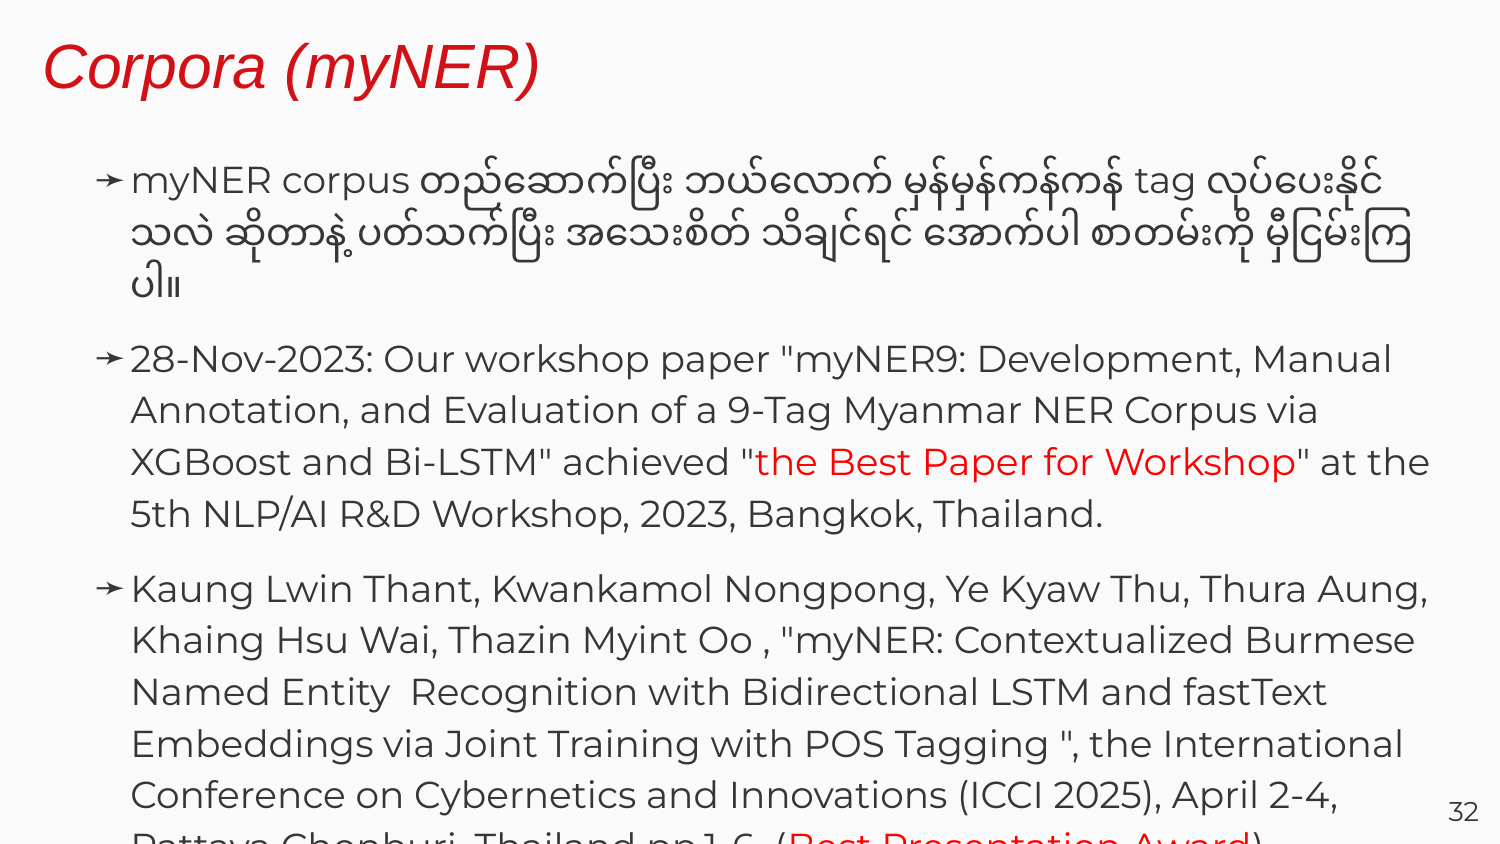

# Corpora (myNER)
myNER corpus တည်ဆောက်ပြီး ဘယ်လောက် မှန်မှန်ကန်ကန် tag လုပ်ပေးနိုင်သလဲ ဆိုတာနဲ့ ပတ်သက်ပြီး အသေးစိတ် သိချင်ရင် အောက်ပါ စာတမ်းကို မှီငြမ်းကြပါ။
28-Nov-2023: Our workshop paper "myNER9: Development, Manual Annotation, and Evaluation of a 9-Tag Myanmar NER Corpus via XGBoost and Bi-LSTM" achieved "the Best Paper for Workshop" at the 5th NLP/AI R&D Workshop, 2023, Bangkok, Thailand.
Kaung Lwin Thant, Kwankamol Nongpong, Ye Kyaw Thu, Thura Aung, Khaing Hsu Wai, Thazin Myint Oo , "myNER: Contextualized Burmese Named Entity  Recognition with Bidirectional LSTM and fastText  Embeddings via Joint Training with POS Tagging ", the International Conference on Cybernetics and Innovations (ICCI 2025), April 2-4, Pattaya Chonburi, Thailand pp.1-6  (Best Presentation Award)
32